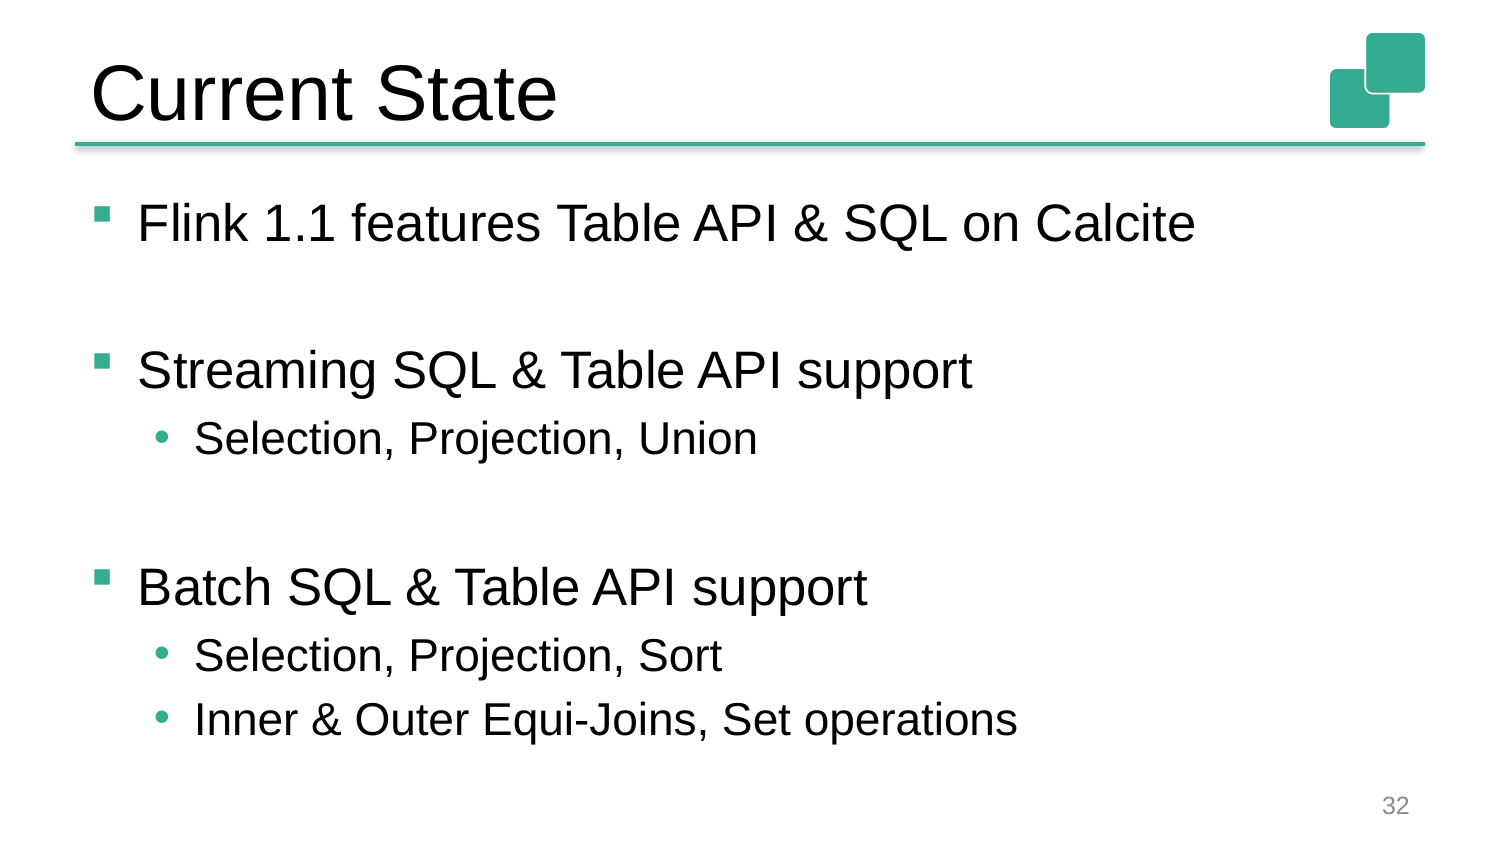

# Current State
Flink 1.1 features Table API & SQL on Calcite

Streaming SQL & Table API support
Selection, Projection, Union

Batch SQL & Table API support
Selection, Projection, Sort
Inner & Outer Equi-Joins, Set operations

32